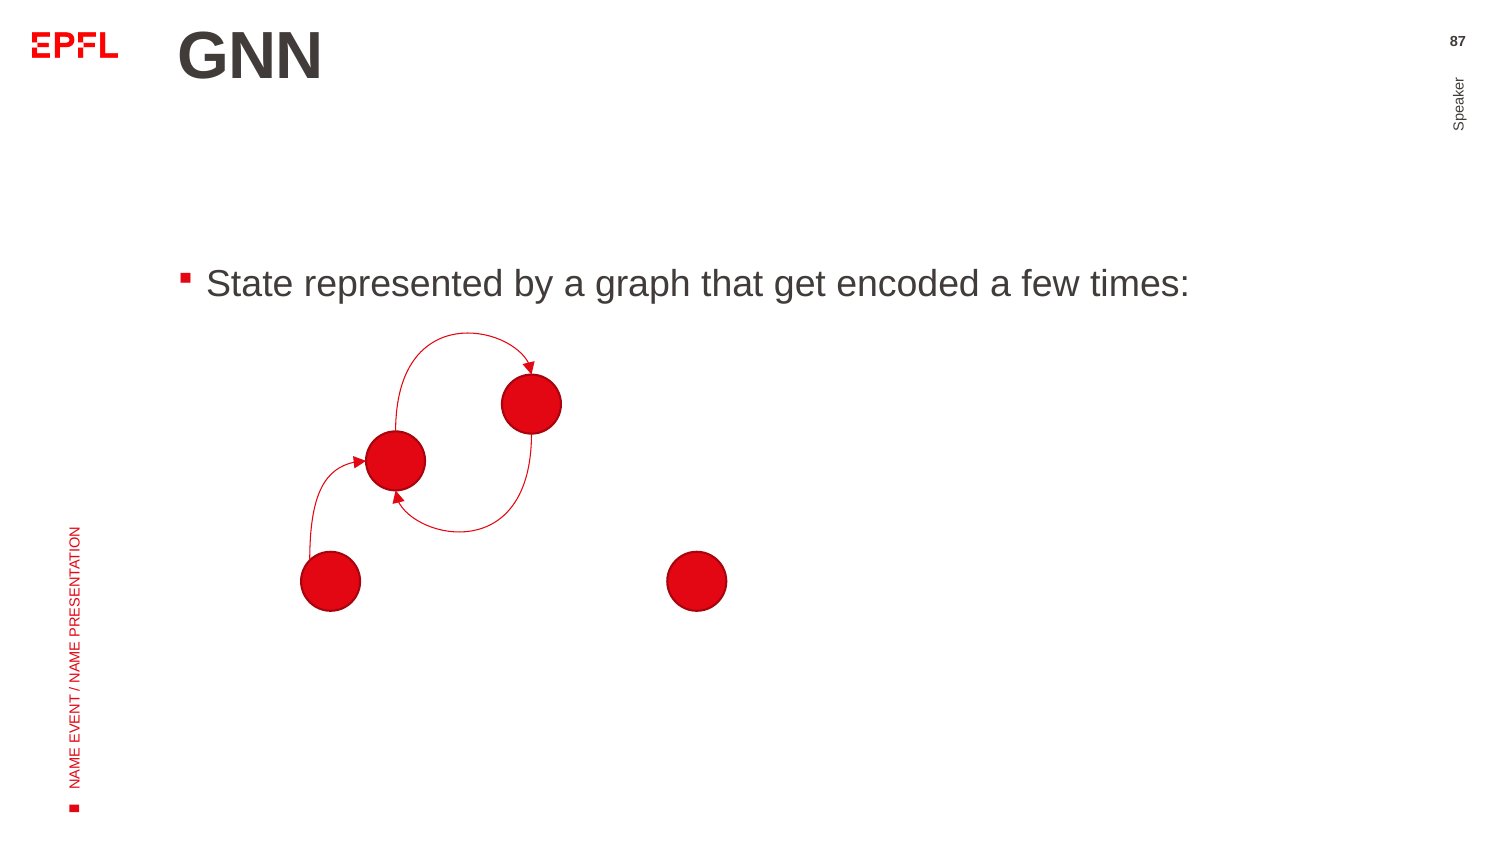

# GNN
87
State represented by a graph that get encoded a few times:
Speaker

NAME EVENT / NAME PRESENTATION